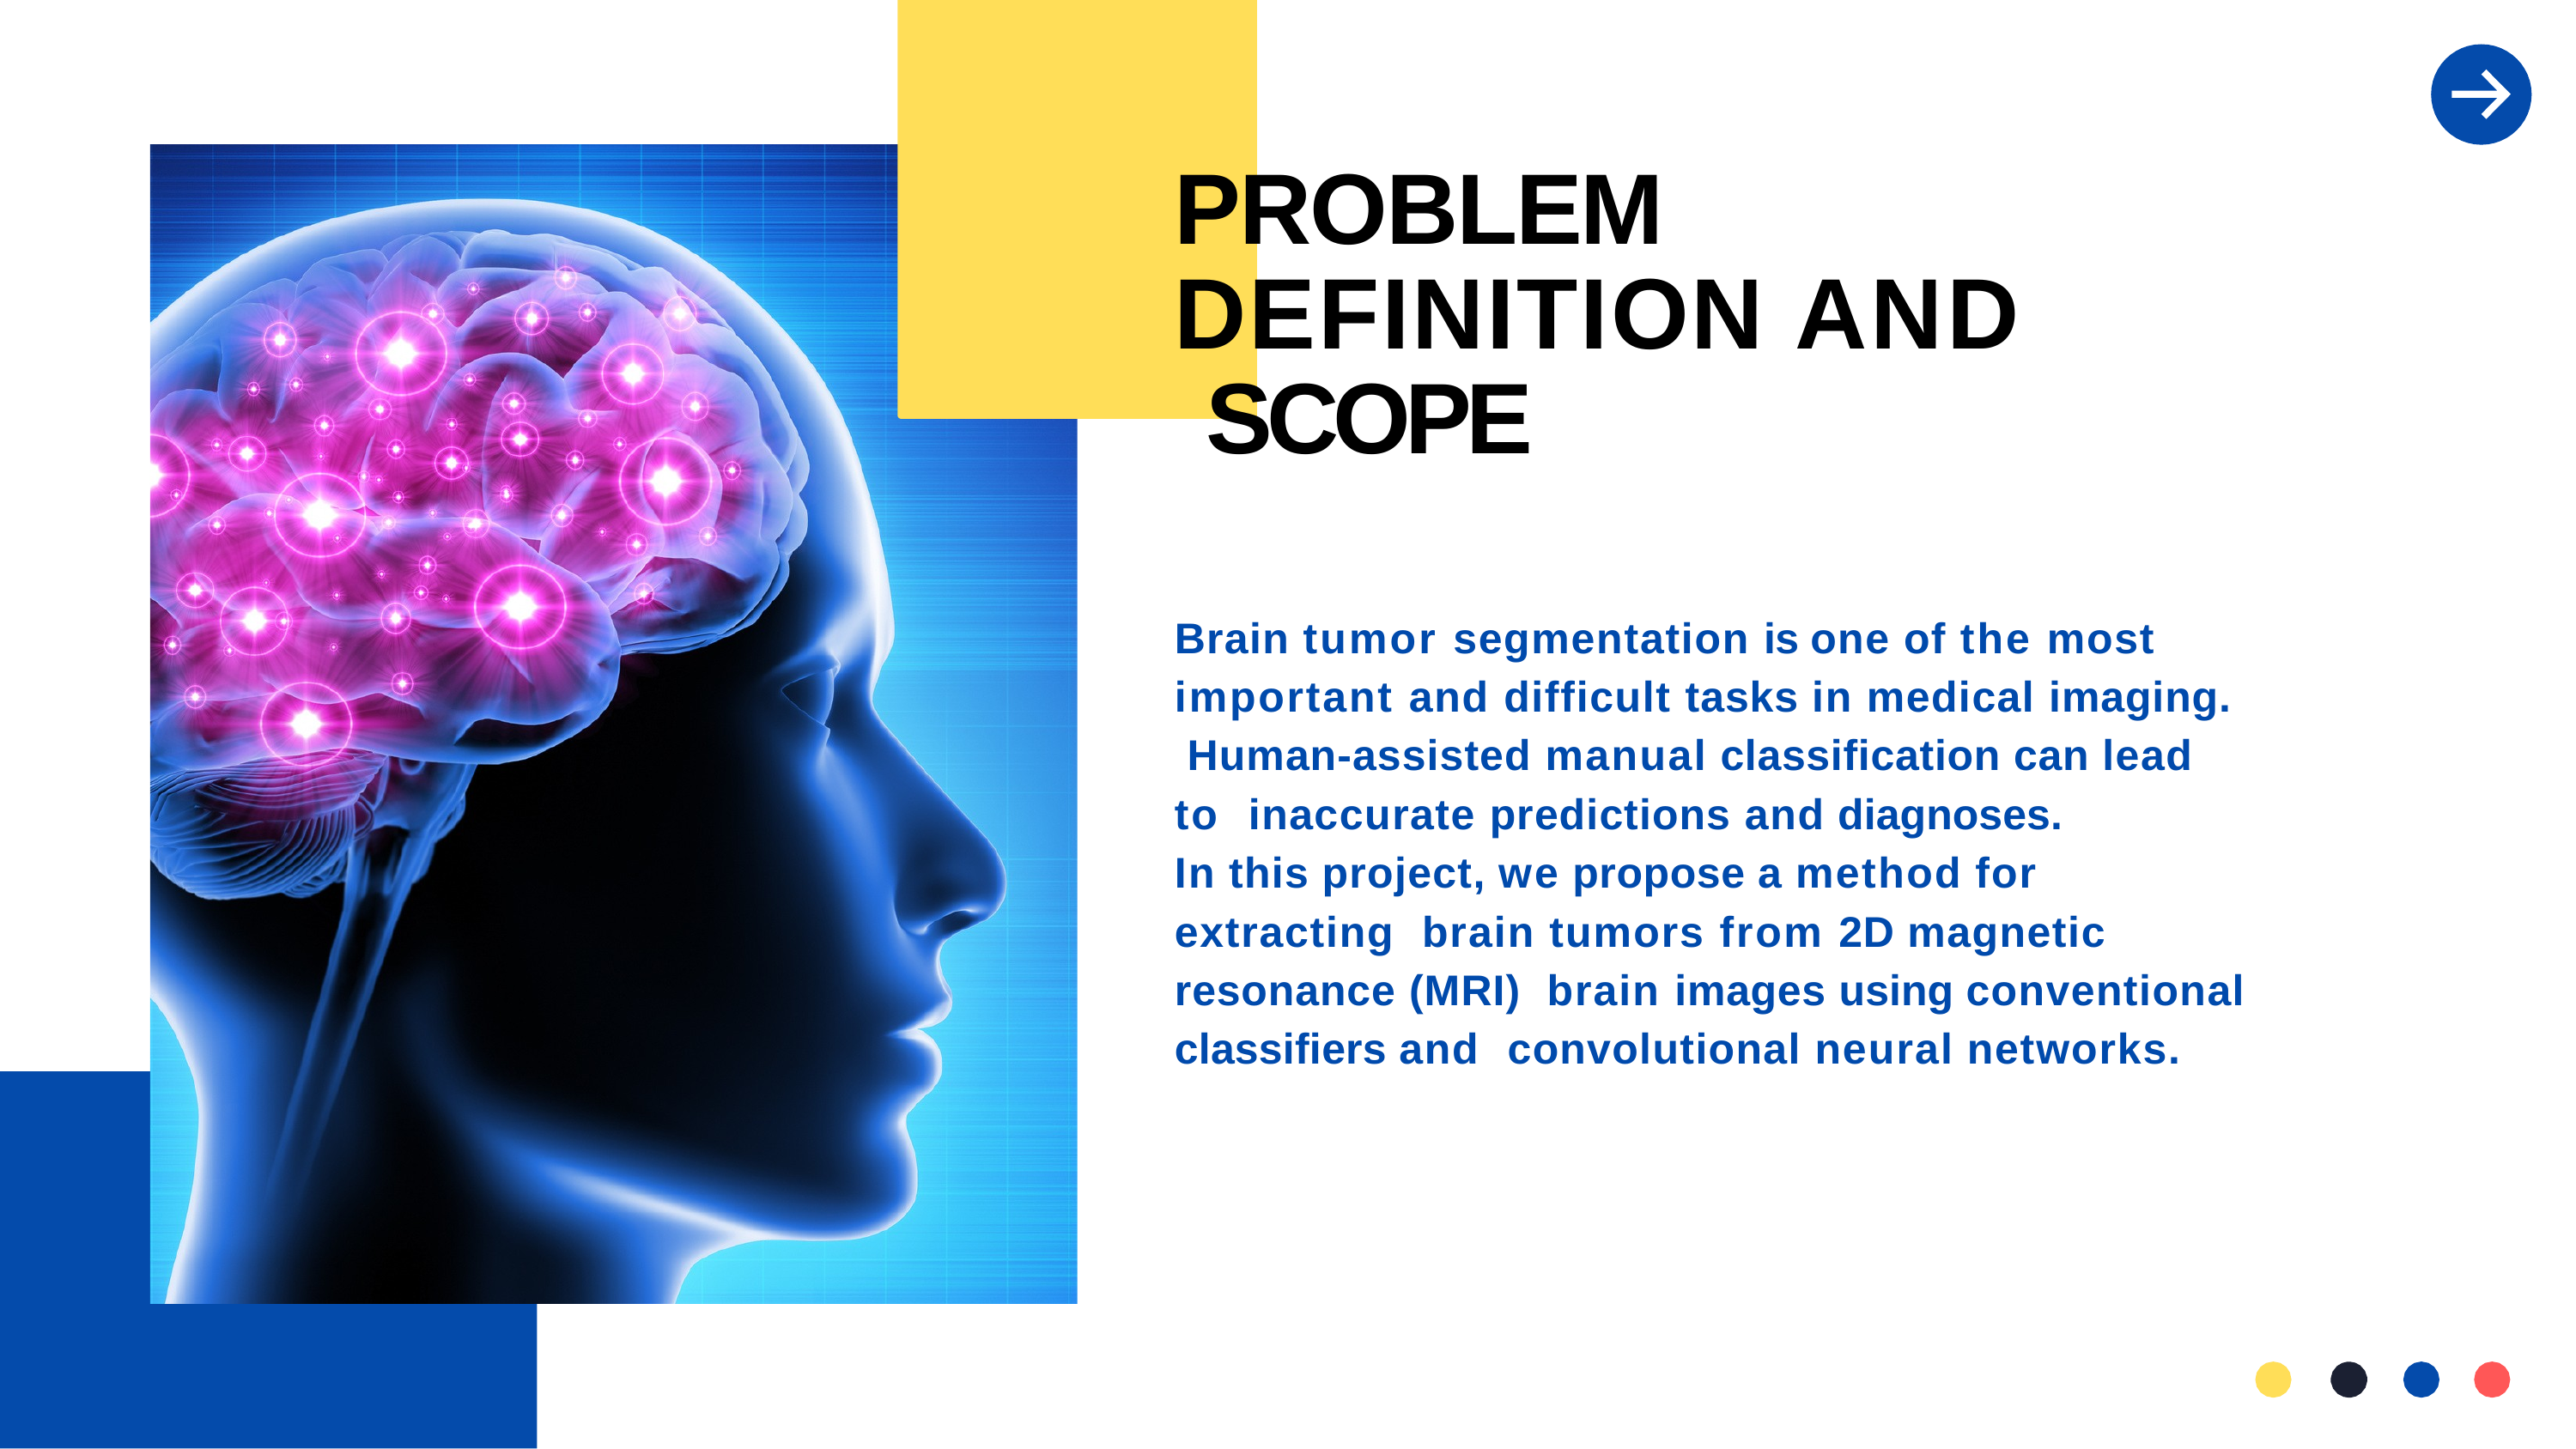

# PROBLEM  DEFINITION AND  SCOPE

Brain tumor segmentation is one of the most  important and difficult tasks in medical imaging.  Human-assisted manual classification can lead to  inaccurate predictions and diagnoses.
In this project, we propose a method for extracting  brain tumors from 2D magnetic resonance (MRI)  brain images using conventional classifiers and  convolutional neural networks.